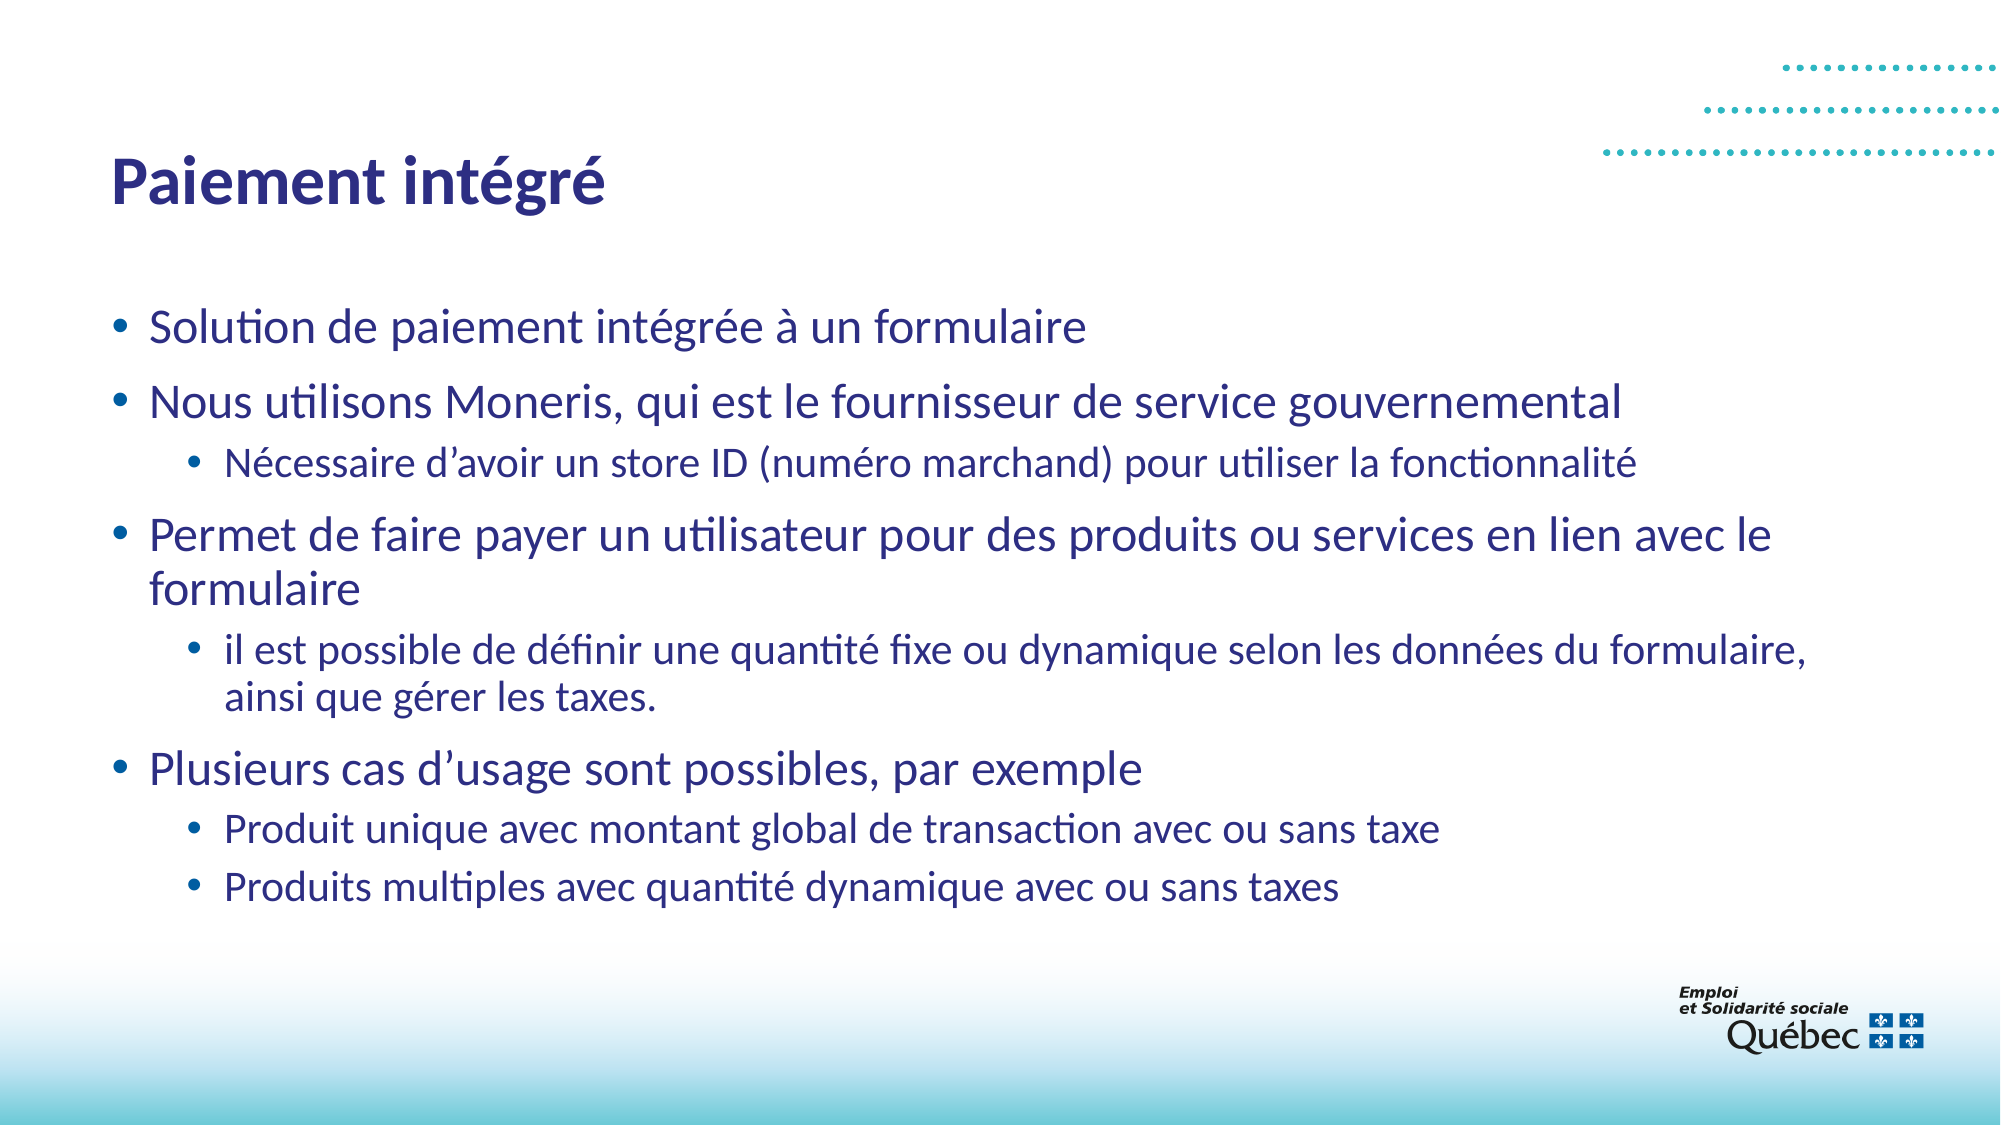

# Paiement intégré
Solution de paiement intégrée à un formulaire
Nous utilisons Moneris, qui est le fournisseur de service gouvernemental
Nécessaire d’avoir un store ID (numéro marchand) pour utiliser la fonctionnalité
Permet de faire payer un utilisateur pour des produits ou services en lien avec le formulaire
il est possible de définir une quantité fixe ou dynamique selon les données du formulaire, ainsi que gérer les taxes.
Plusieurs cas d’usage sont possibles, par exemple
Produit unique avec montant global de transaction avec ou sans taxe
Produits multiples avec quantité dynamique avec ou sans taxes